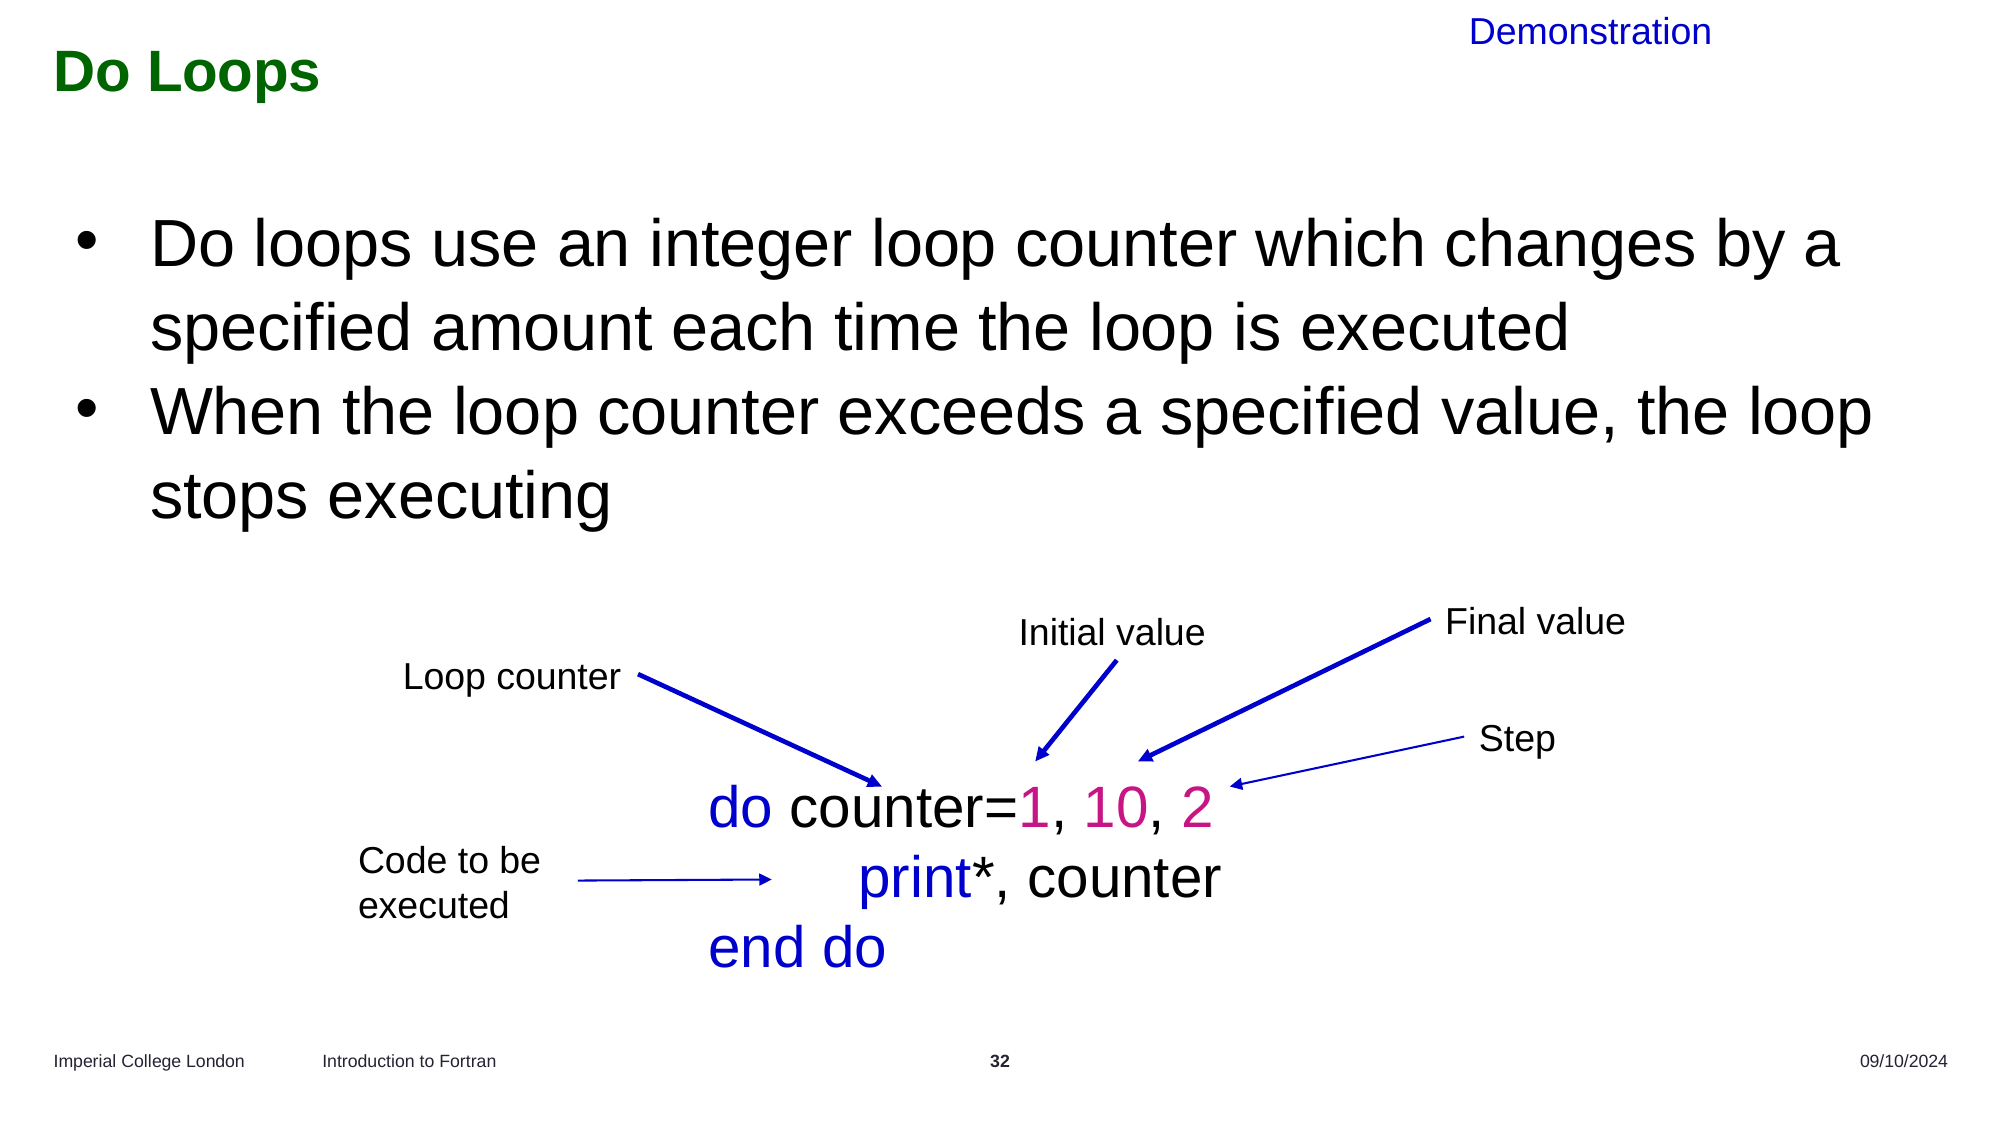

Demonstration
# Do Loops
Do loops use an integer loop counter which changes by a specified amount each time the loop is executed
When the loop counter exceeds a specified value, the loop stops executing
Final value
Initial value
Loop counter
Step
do counter=1, 10, 2
	print*, counter
end do
Code to be executed
Introduction to Fortran
32
09/10/2024